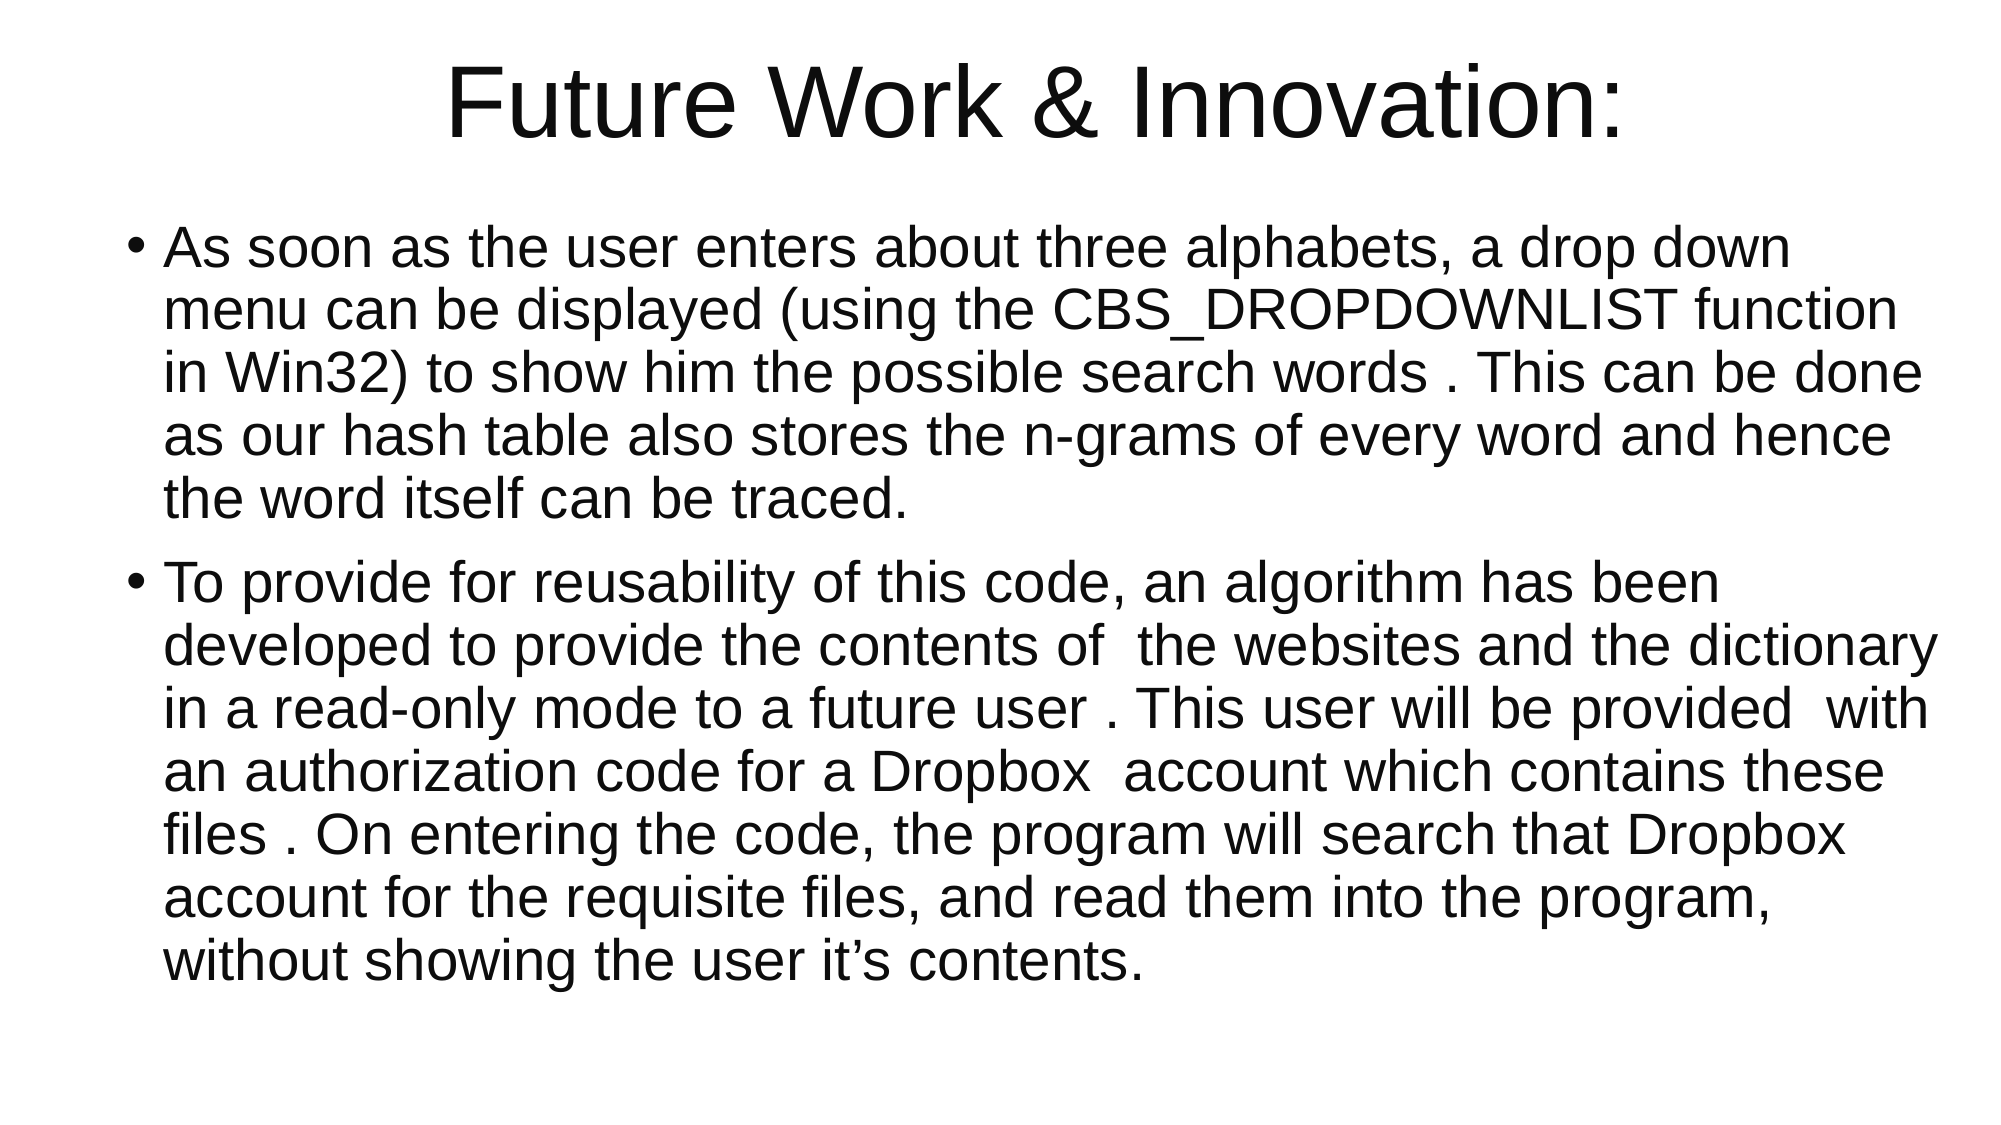

# Future Work & Innovation:
As soon as the user enters about three alphabets, a drop down menu can be displayed (using the CBS_DROPDOWNLIST function in Win32) to show him the possible search words . This can be done as our hash table also stores the n-grams of every word and hence the word itself can be traced.
To provide for reusability of this code, an algorithm has been developed to provide the contents of  the websites and the dictionary in a read-only mode to a future user . This user will be provided  with an authorization code for a Dropbox  account which contains these files . On entering the code, the program will search that Dropbox account for the requisite files, and read them into the program, without showing the user it’s contents.